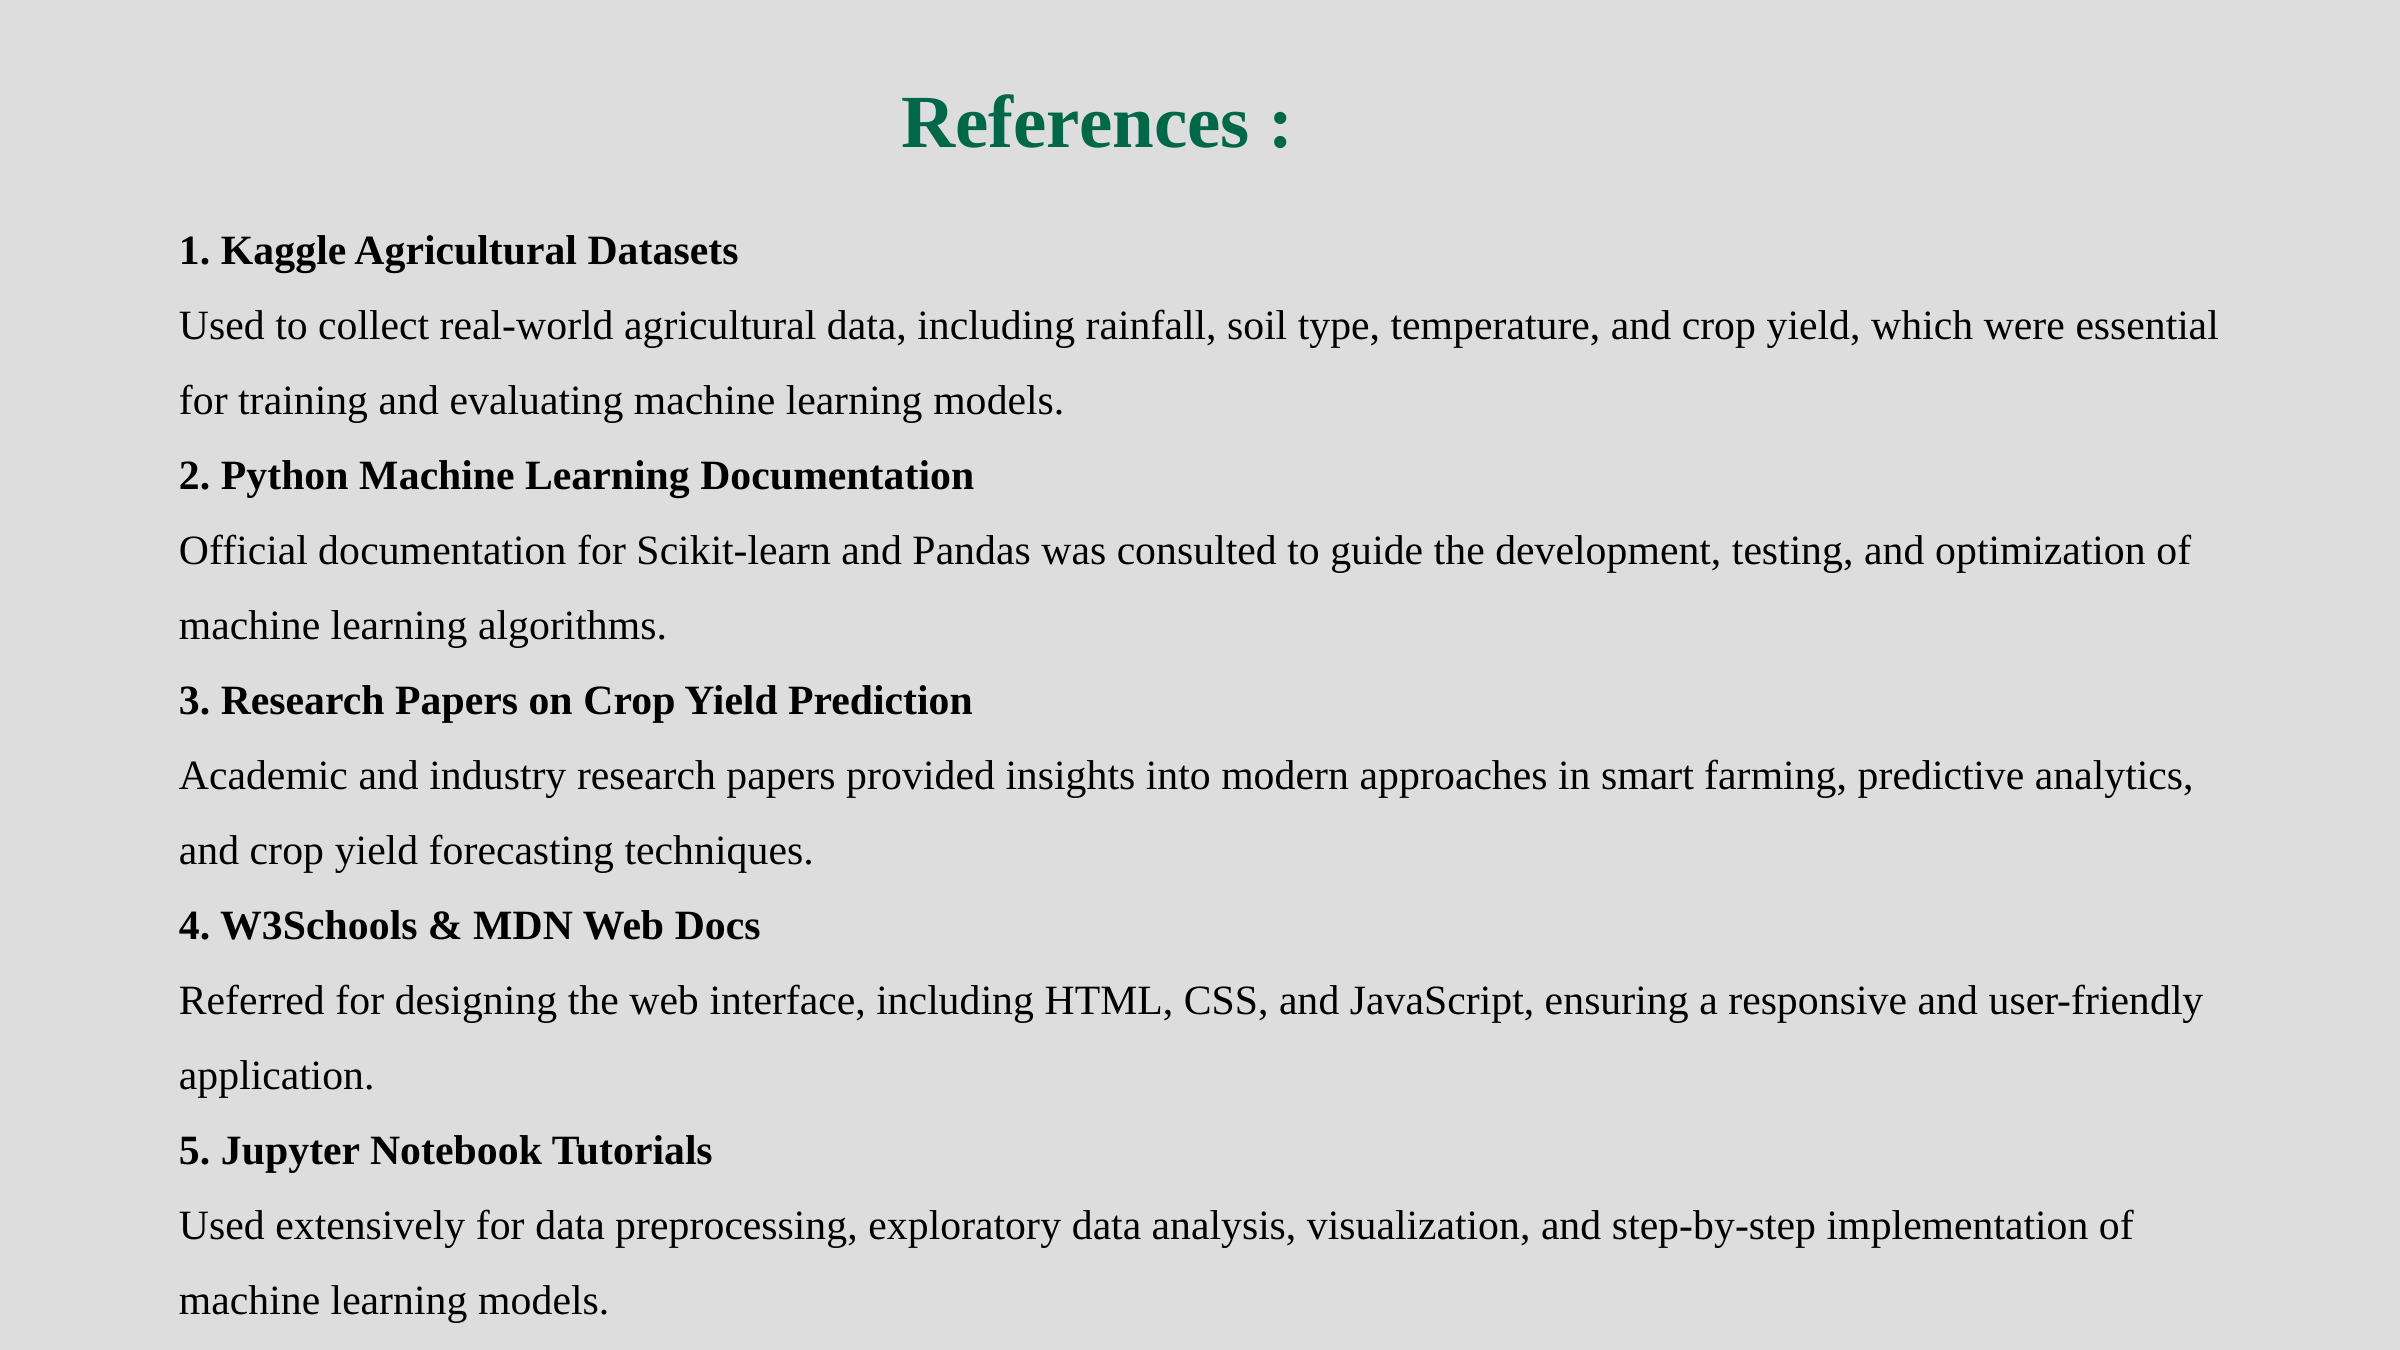

References :
1. Kaggle Agricultural Datasets
Used to collect real-world agricultural data, including rainfall, soil type, temperature, and crop yield, which were essential for training and evaluating machine learning models.
2. Python Machine Learning Documentation
Official documentation for Scikit-learn and Pandas was consulted to guide the development, testing, and optimization of machine learning algorithms.
3. Research Papers on Crop Yield Prediction
Academic and industry research papers provided insights into modern approaches in smart farming, predictive analytics, and crop yield forecasting techniques.
4. W3Schools & MDN Web Docs
Referred for designing the web interface, including HTML, CSS, and JavaScript, ensuring a responsive and user-friendly application.
5. Jupyter Notebook Tutorials
Used extensively for data preprocessing, exploratory data analysis, visualization, and step-by-step implementation of machine learning models.